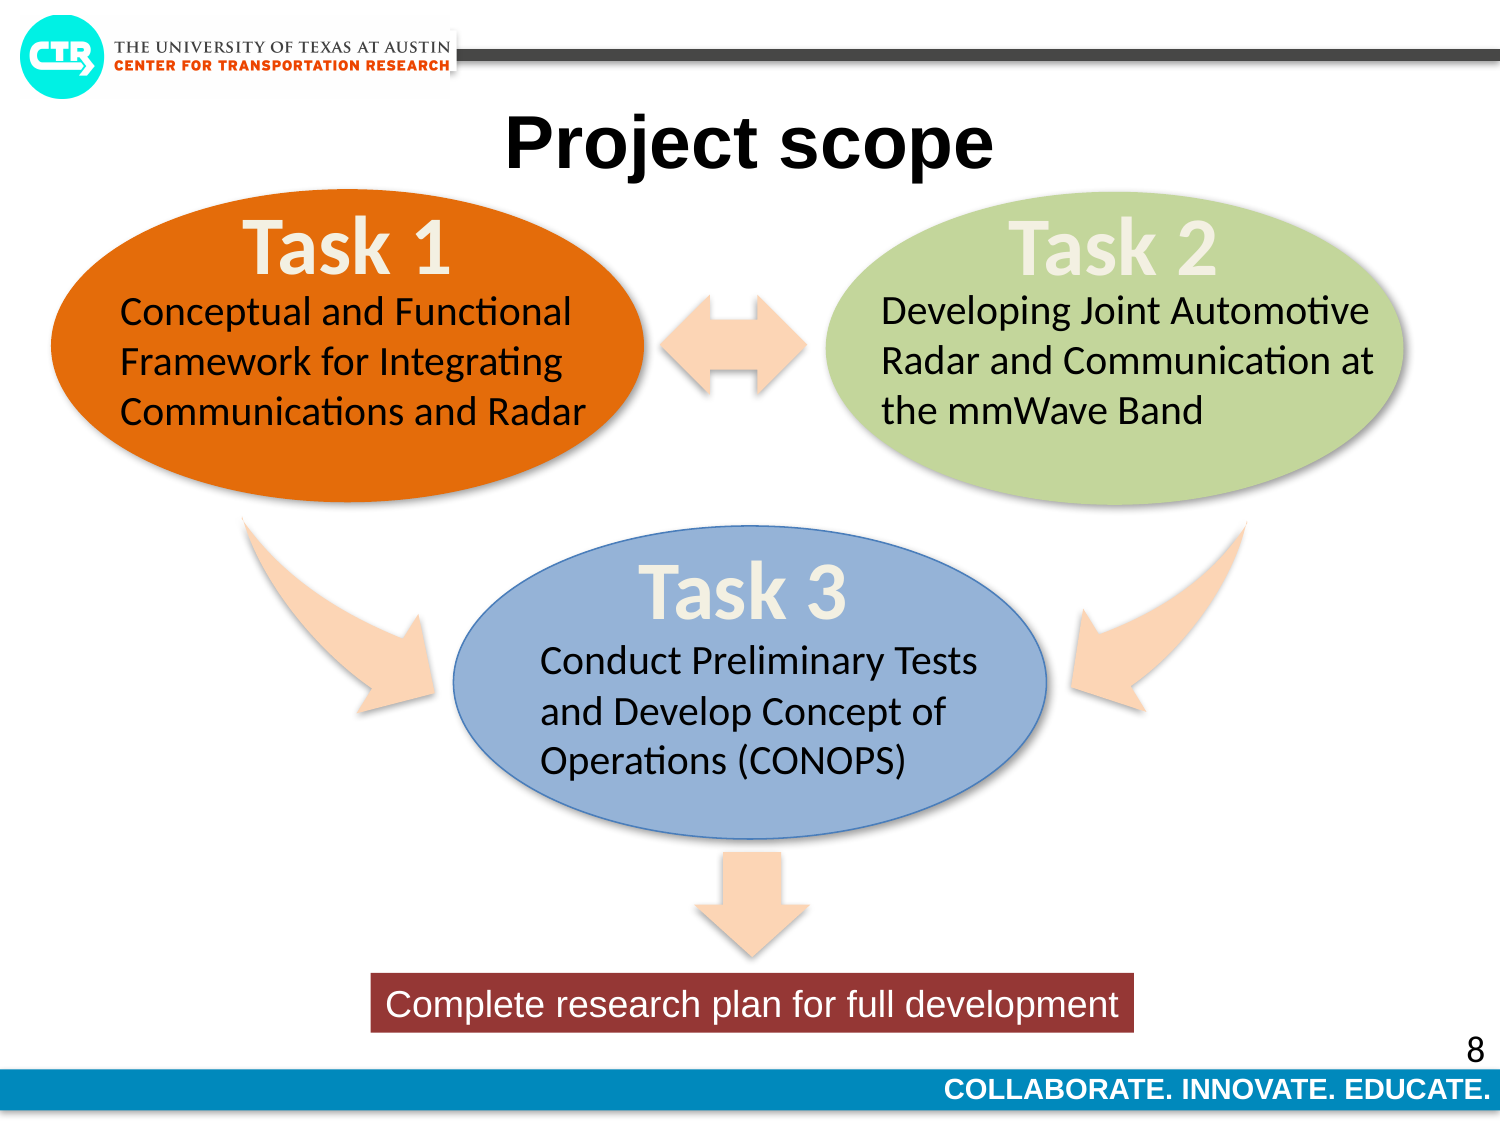

# Project scope
Task 1
Task 2

Developing Joint Automotive Radar and Communication at the mmWave Band
Conceptual and Functional Framework for Integrating Communications and Radar

Task 3

Conduct Preliminary Tests
and Develop Concept of Operations (CONOPS)

Complete research plan for full development
8